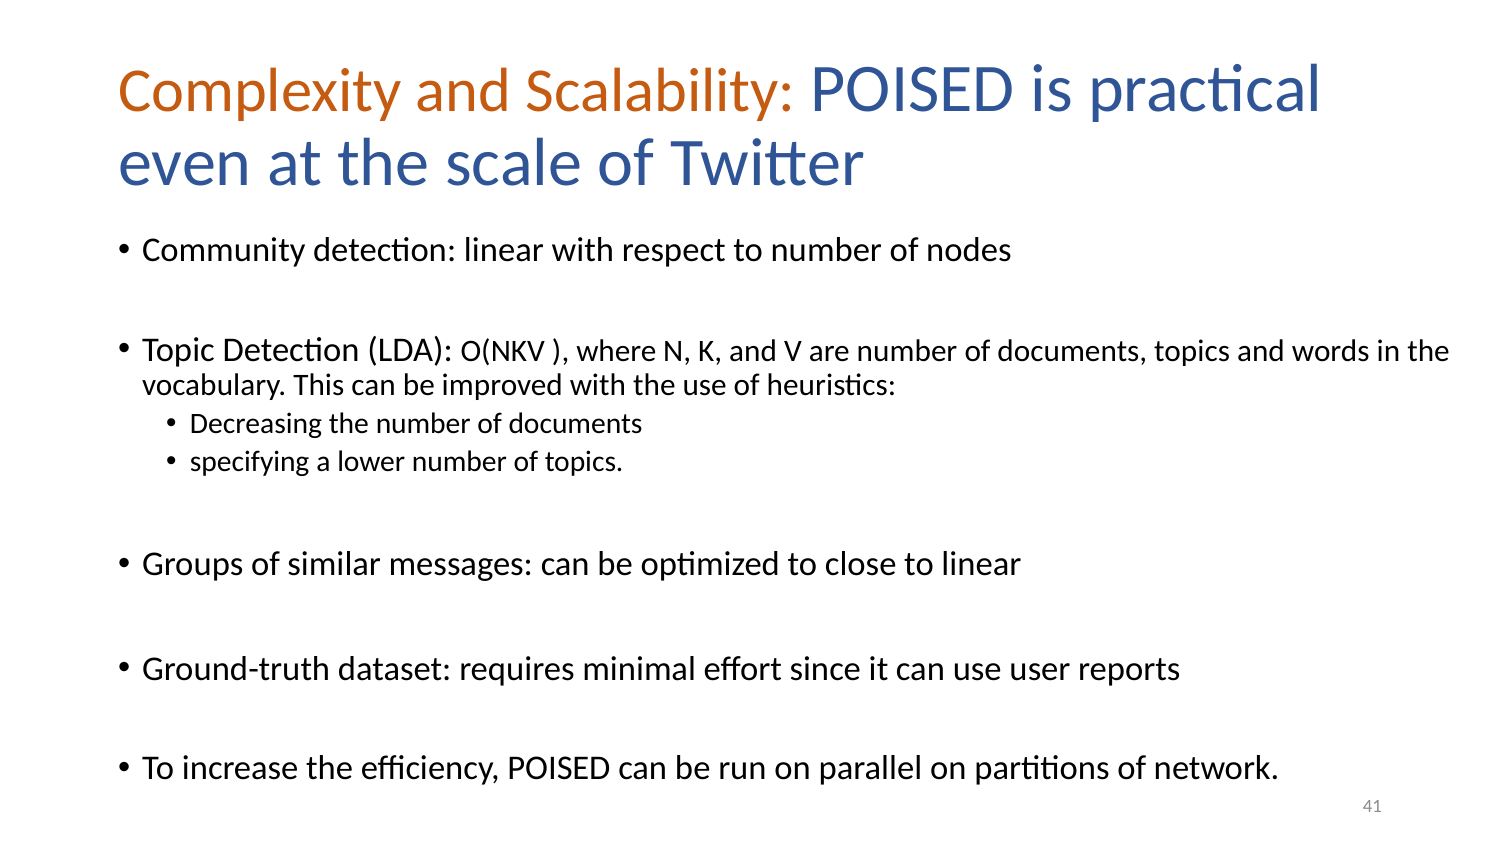

# Complexity and Scalability: POISED is practical even at the scale of Twitter
Community detection: linear with respect to number of nodes

Topic Detection (LDA): O(NKV ), where N, K, and V are number of documents, topics and words in the vocabulary. This can be improved with the use of heuristics:
Decreasing the number of documents
specifying a lower number of topics.

Groups of similar messages: can be optimized to close to linear

Ground-truth dataset: requires minimal effort since it can use user reports

To increase the efficiency, POISED can be run on parallel on partitions of network.
41